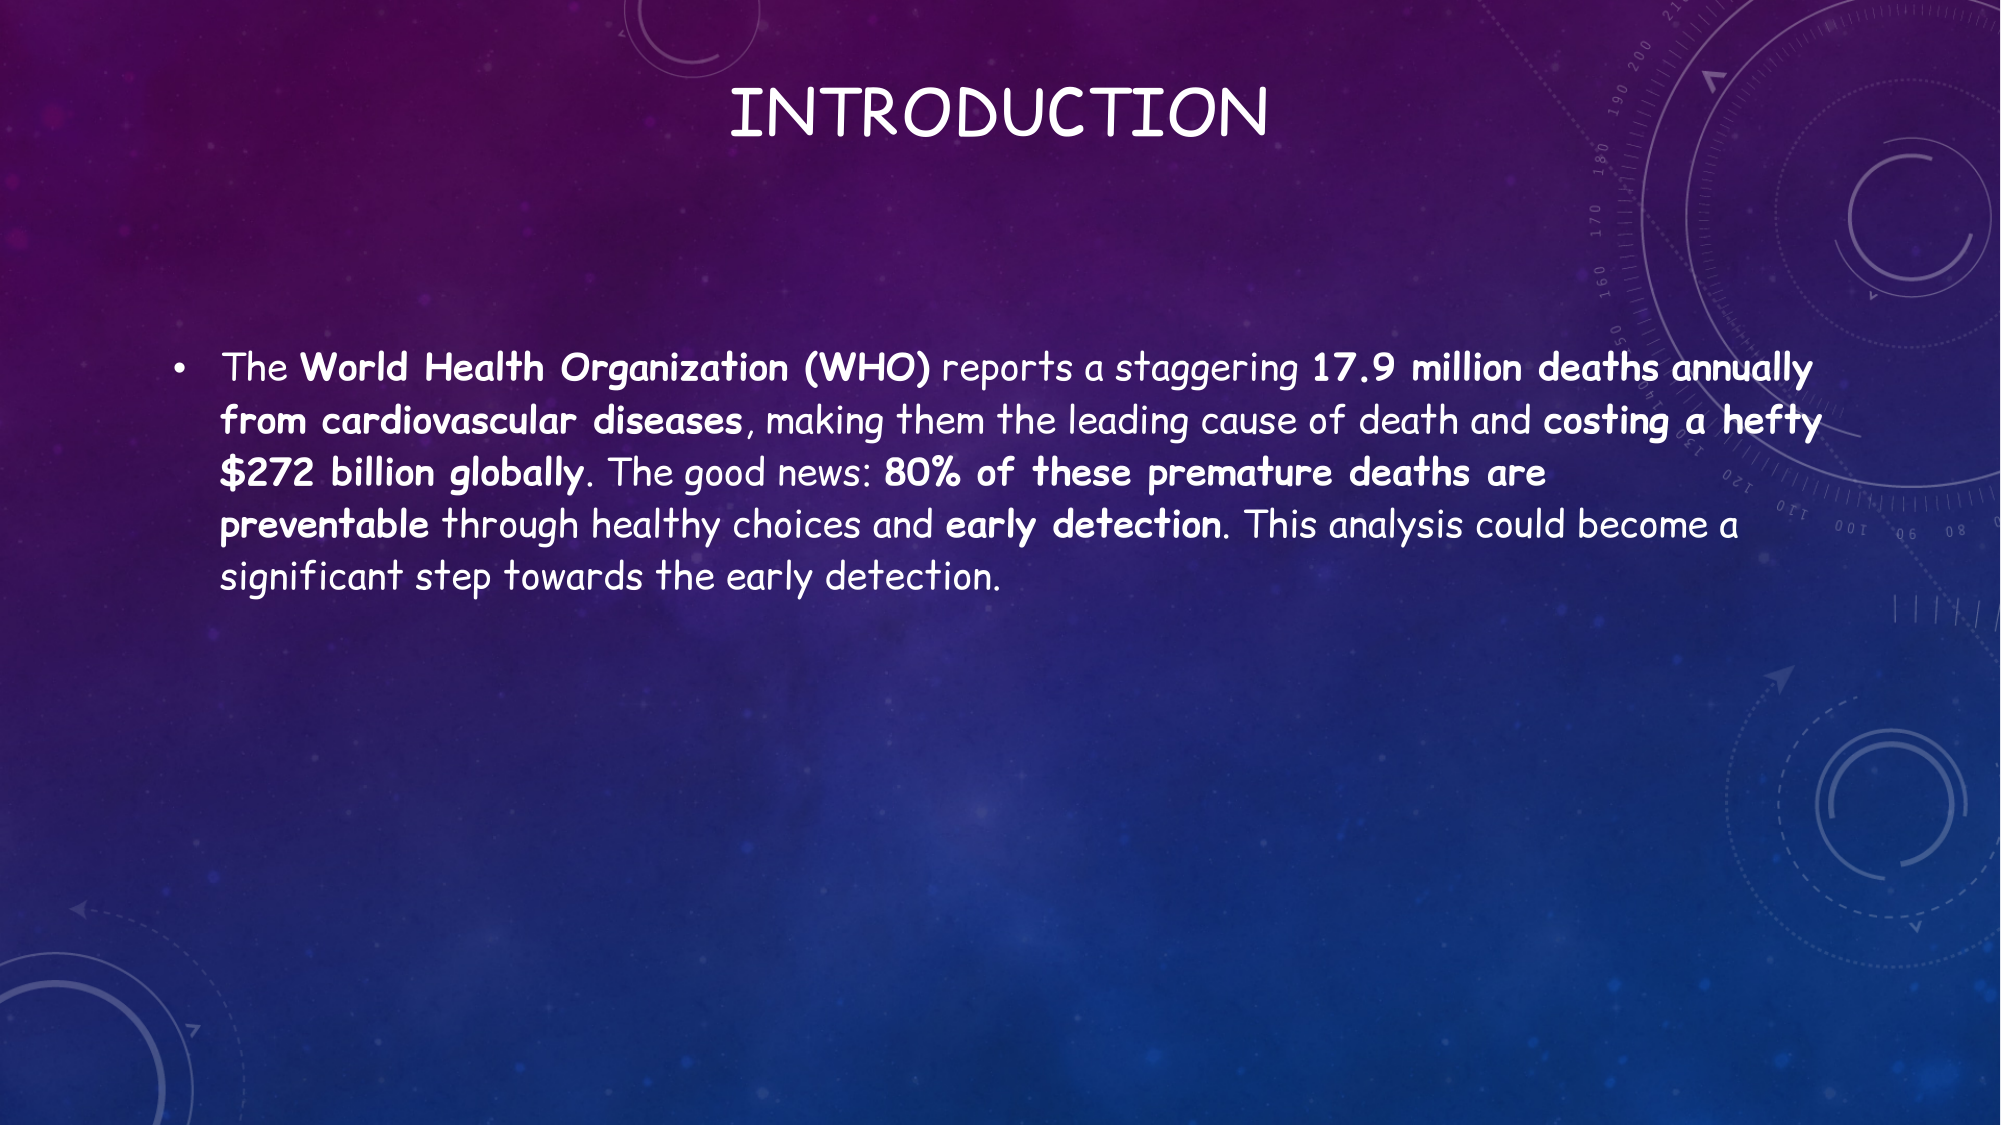

# INTRODUCTION
The World Health Organization (WHO) reports a staggering 17.9 million deaths annually from cardiovascular diseases, making them the leading cause of death and costing a hefty $272 billion globally. The good news: 80% of these premature deaths are preventable through healthy choices and early detection. This analysis could become a significant step towards the early detection.